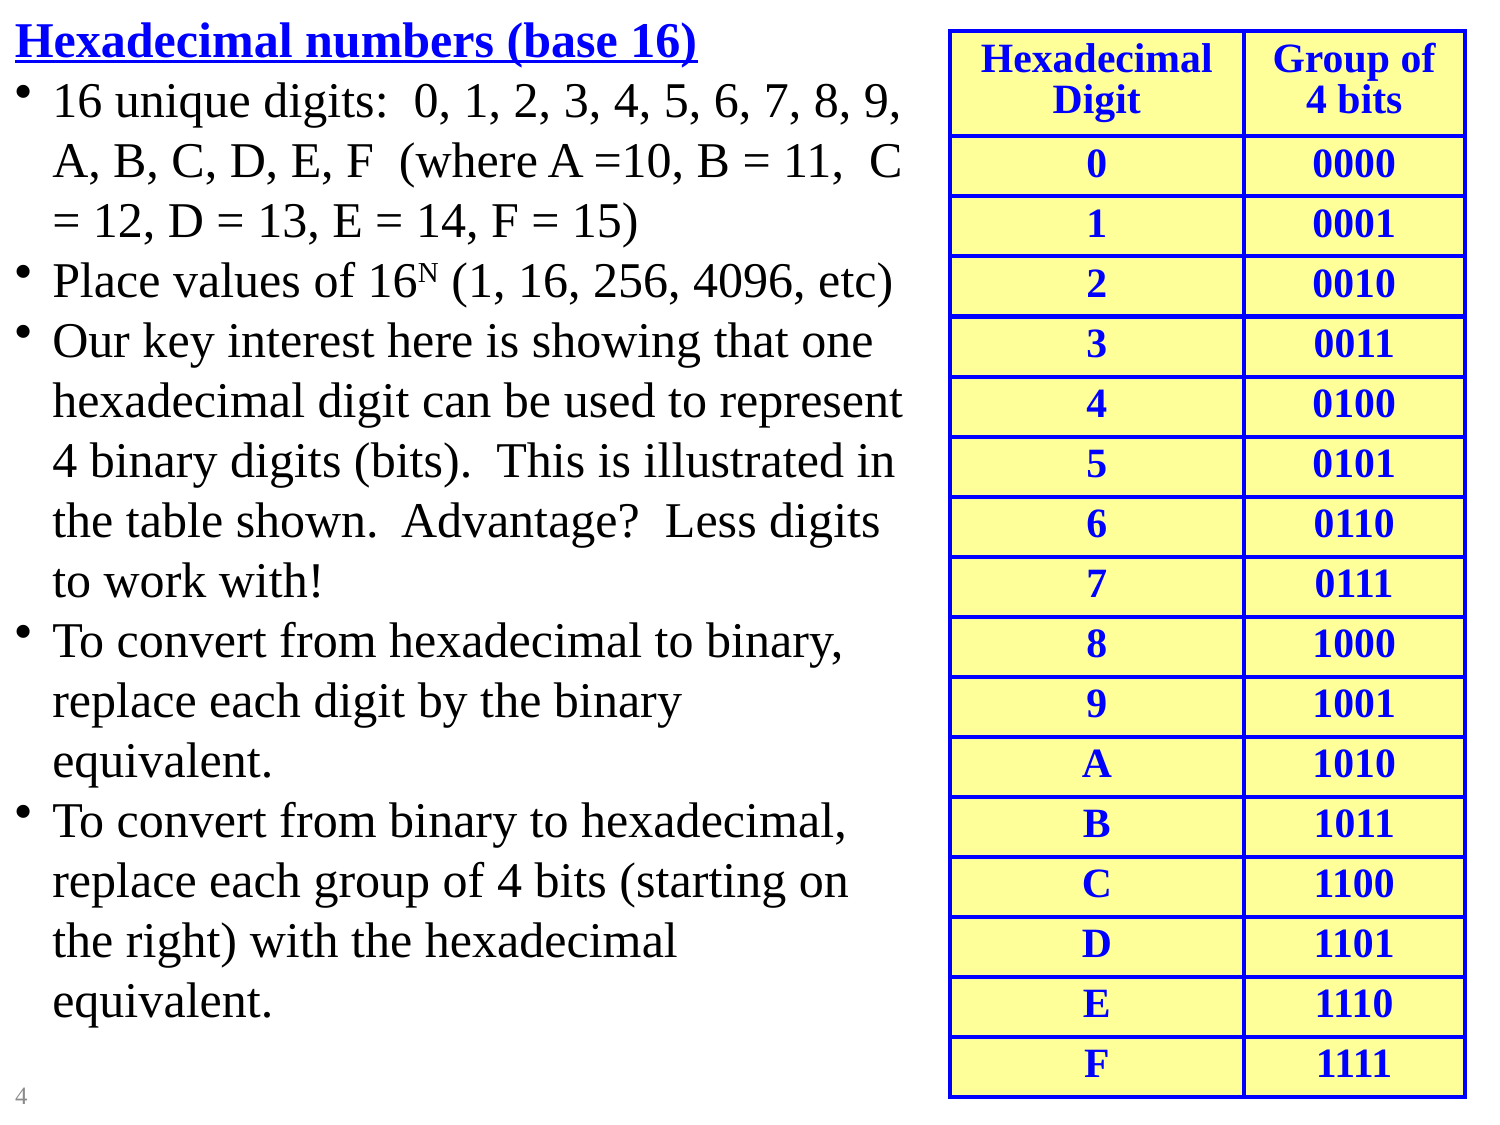

Hexadecimal numbers (base 16)
16 unique digits:  0, 1, 2, 3, 4, 5, 6, 7, 8, 9, A, B, C, D, E, F  (where A =10, B = 11,  C = 12, D = 13, E = 14, F = 15)
Place values of 16N (1, 16, 256, 4096, etc)
Our key interest here is showing that one hexadecimal digit can be used to represent 4 binary digits (bits).  This is illustrated in the table shown.  Advantage?  Less digits to work with!
To convert from hexadecimal to binary, replace each digit by the binary equivalent.
To convert from binary to hexadecimal, replace each group of 4 bits (starting on the right) with the hexadecimal equivalent.

| Hexadecimal Digit | Group of 4 bits |
| --- | --- |
| 0 | 0000 |
| 1 | 0001 |
| 2 | 0010 |
| 3 | 0011 |
| 4 | 0100 |
| 5 | 0101 |
| 6 | 0110 |
| 7 | 0111 |
| 8 | 1000 |
| 9 | 1001 |
| A | 1010 |
| B | 1011 |
| C | 1100 |
| D | 1101 |
| E | 1110 |
| F | 1111 |
4